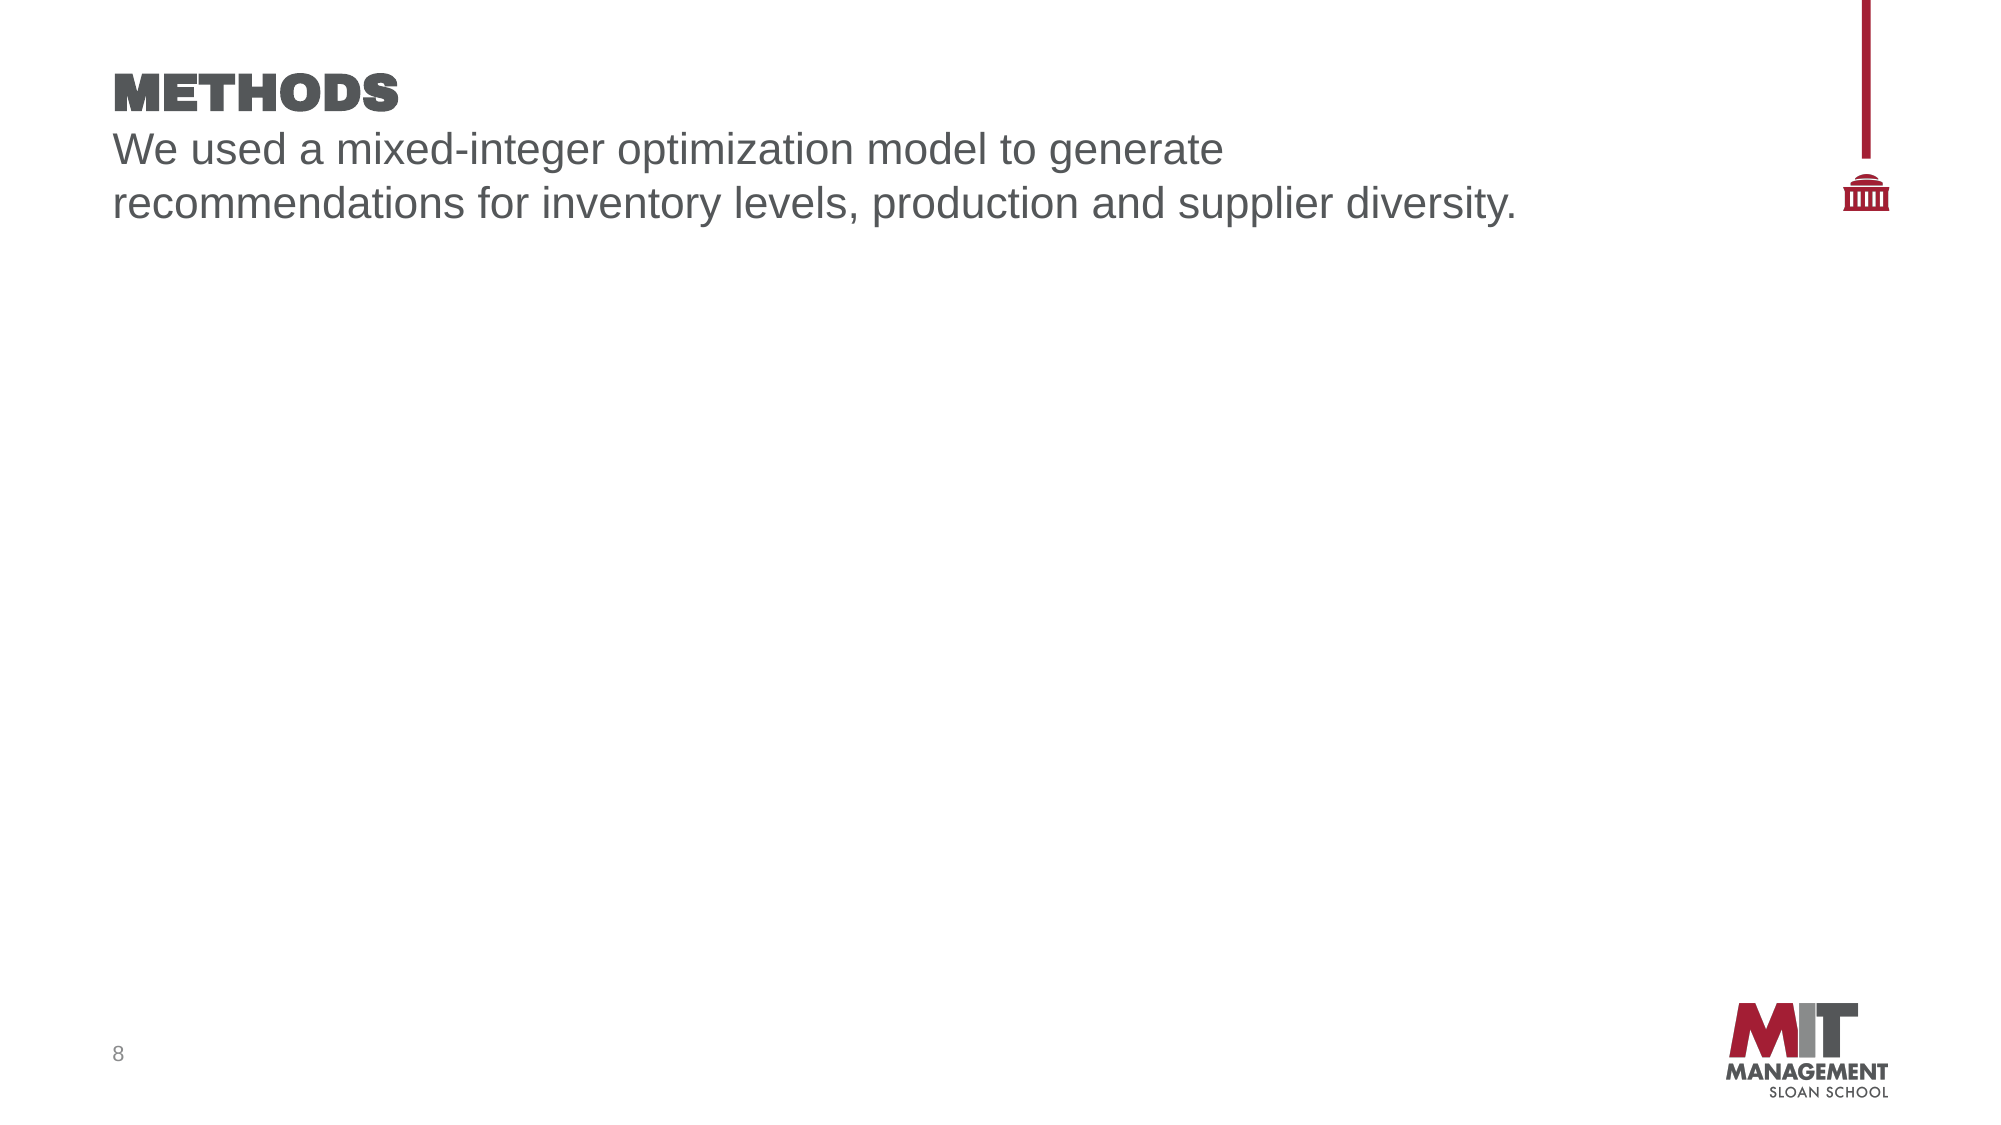

# METHODS We used a mixed-integer optimization model to generate recommendations for inventory levels, production and supplier diversity.
8